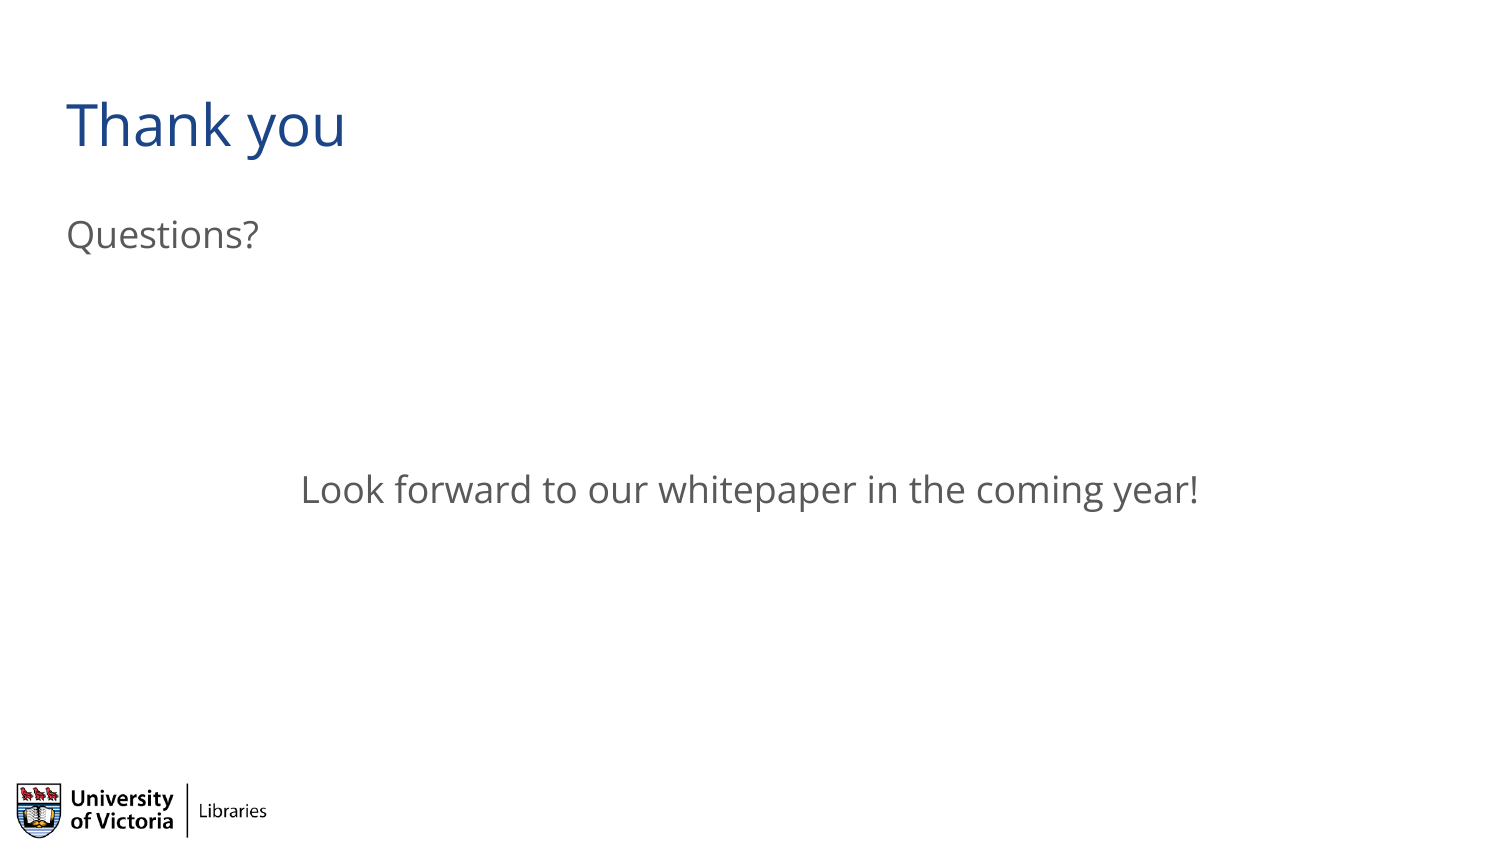

# Thank you
Questions?

Look forward to our whitepaper in the coming year!